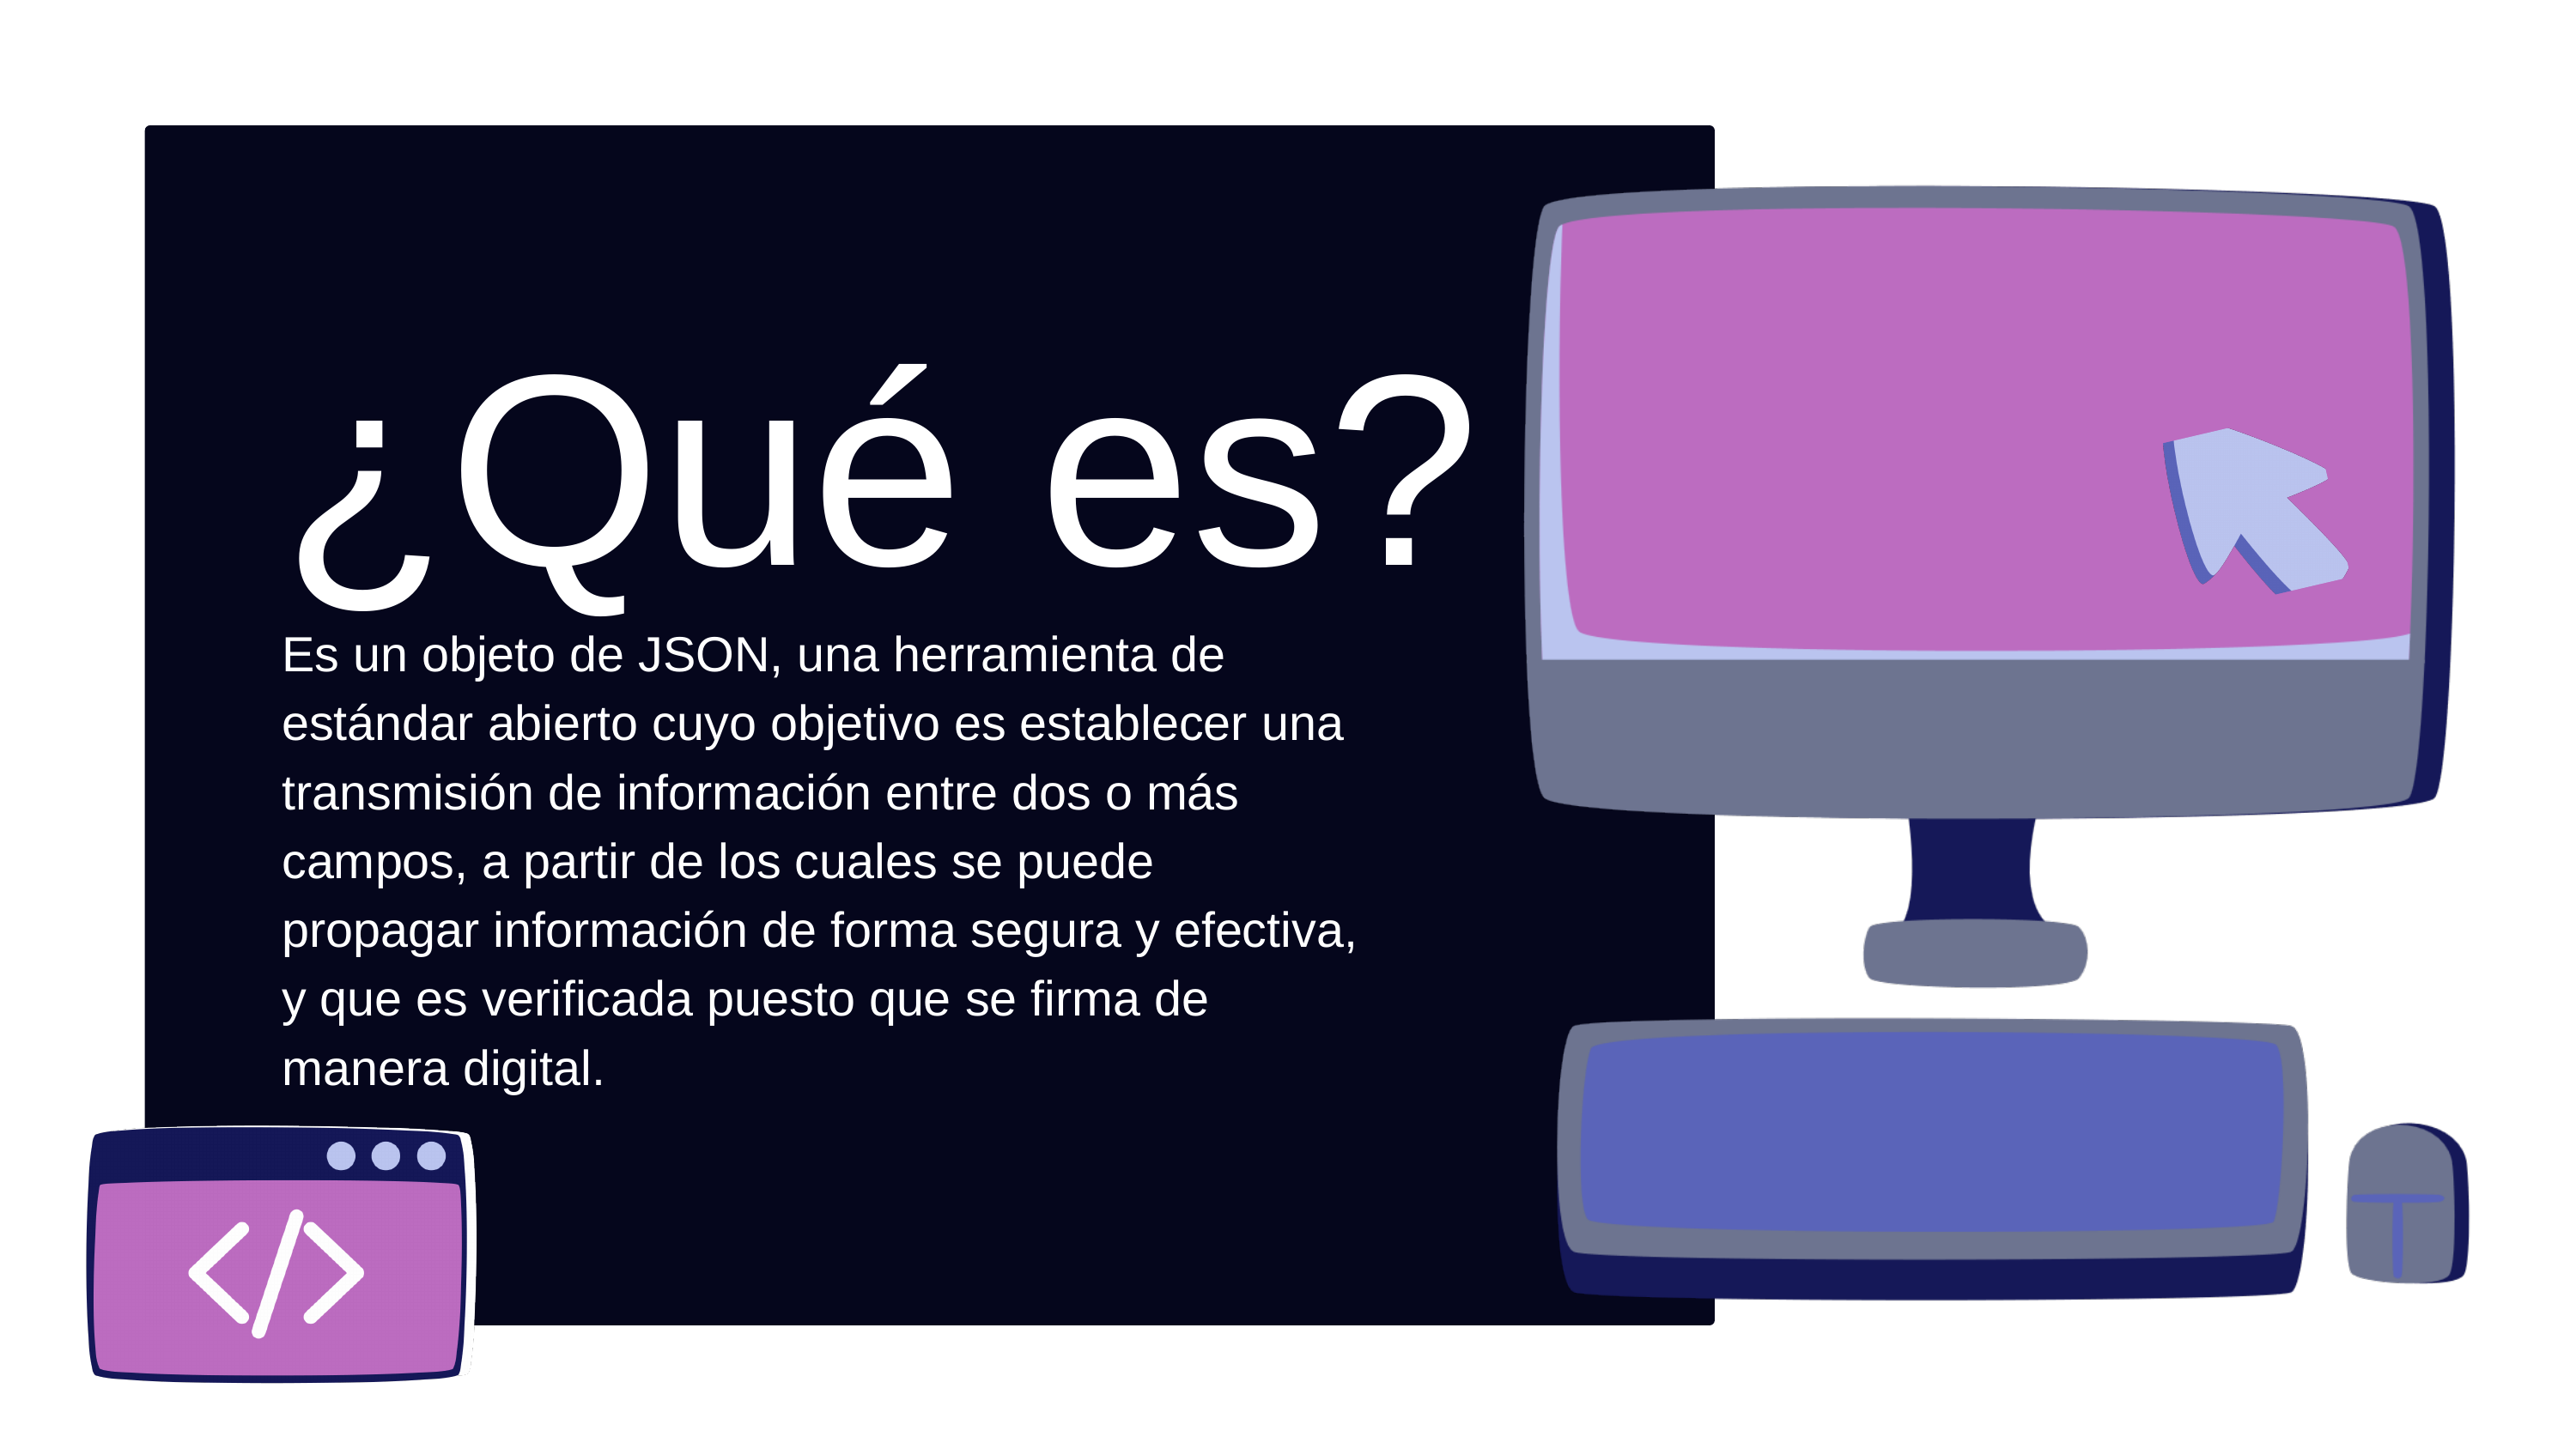

¿Qué es?

Es un objeto de JSON, una herramienta de estándar abierto cuyo objetivo es establecer una transmisión de información entre dos o más campos, a partir de los cuales se puede propagar información de forma segura y efectiva, y que es verificada puesto que se firma de manera digital.